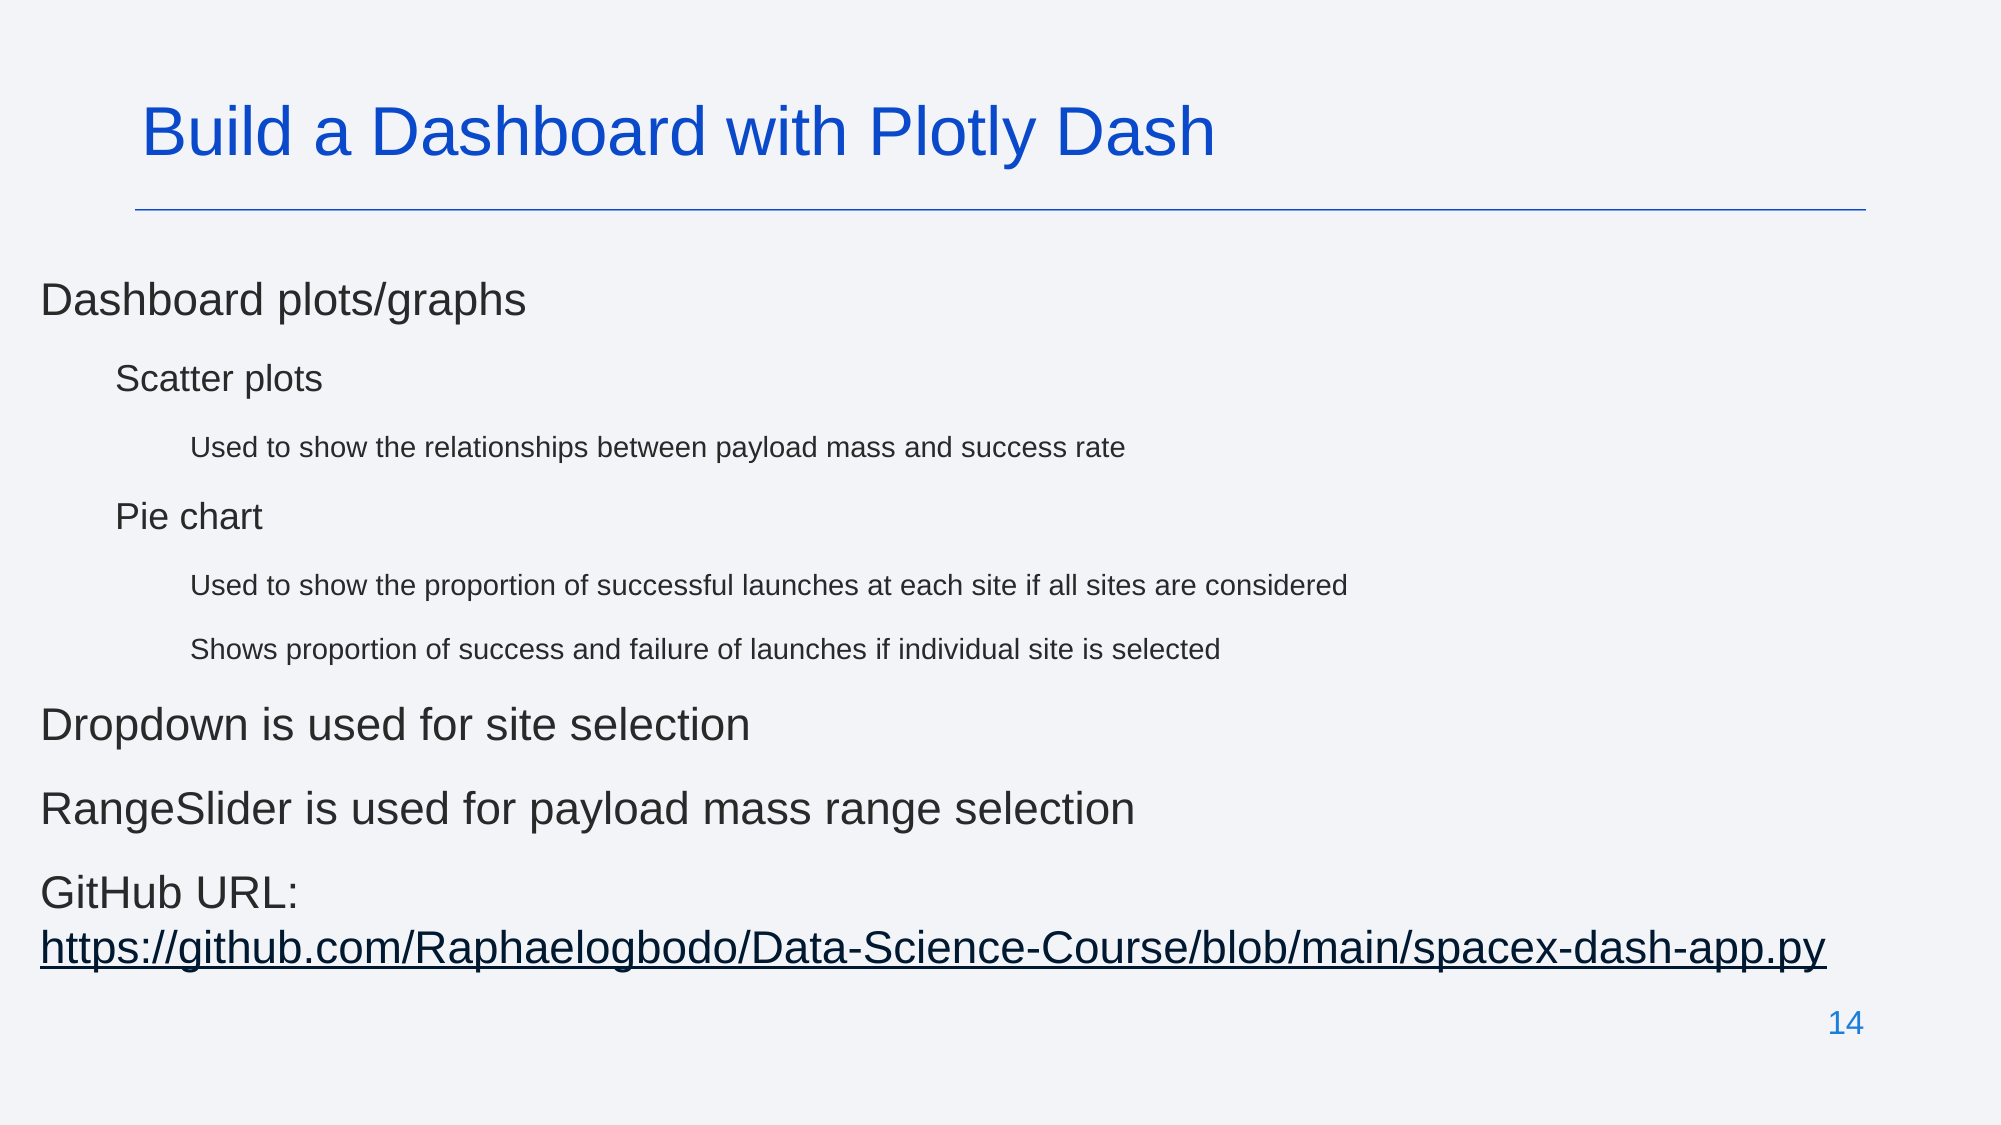

Build a Dashboard with Plotly Dash
Dashboard plots/graphs
Scatter plots
Used to show the relationships between payload mass and success rate
Pie chart
Used to show the proportion of successful launches at each site if all sites are considered
Shows proportion of success and failure of launches if individual site is selected
Dropdown is used for site selection
RangeSlider is used for payload mass range selection
GitHub URL: https://github.com/Raphaelogbodo/Data-Science-Course/blob/main/spacex-dash-app.py

14